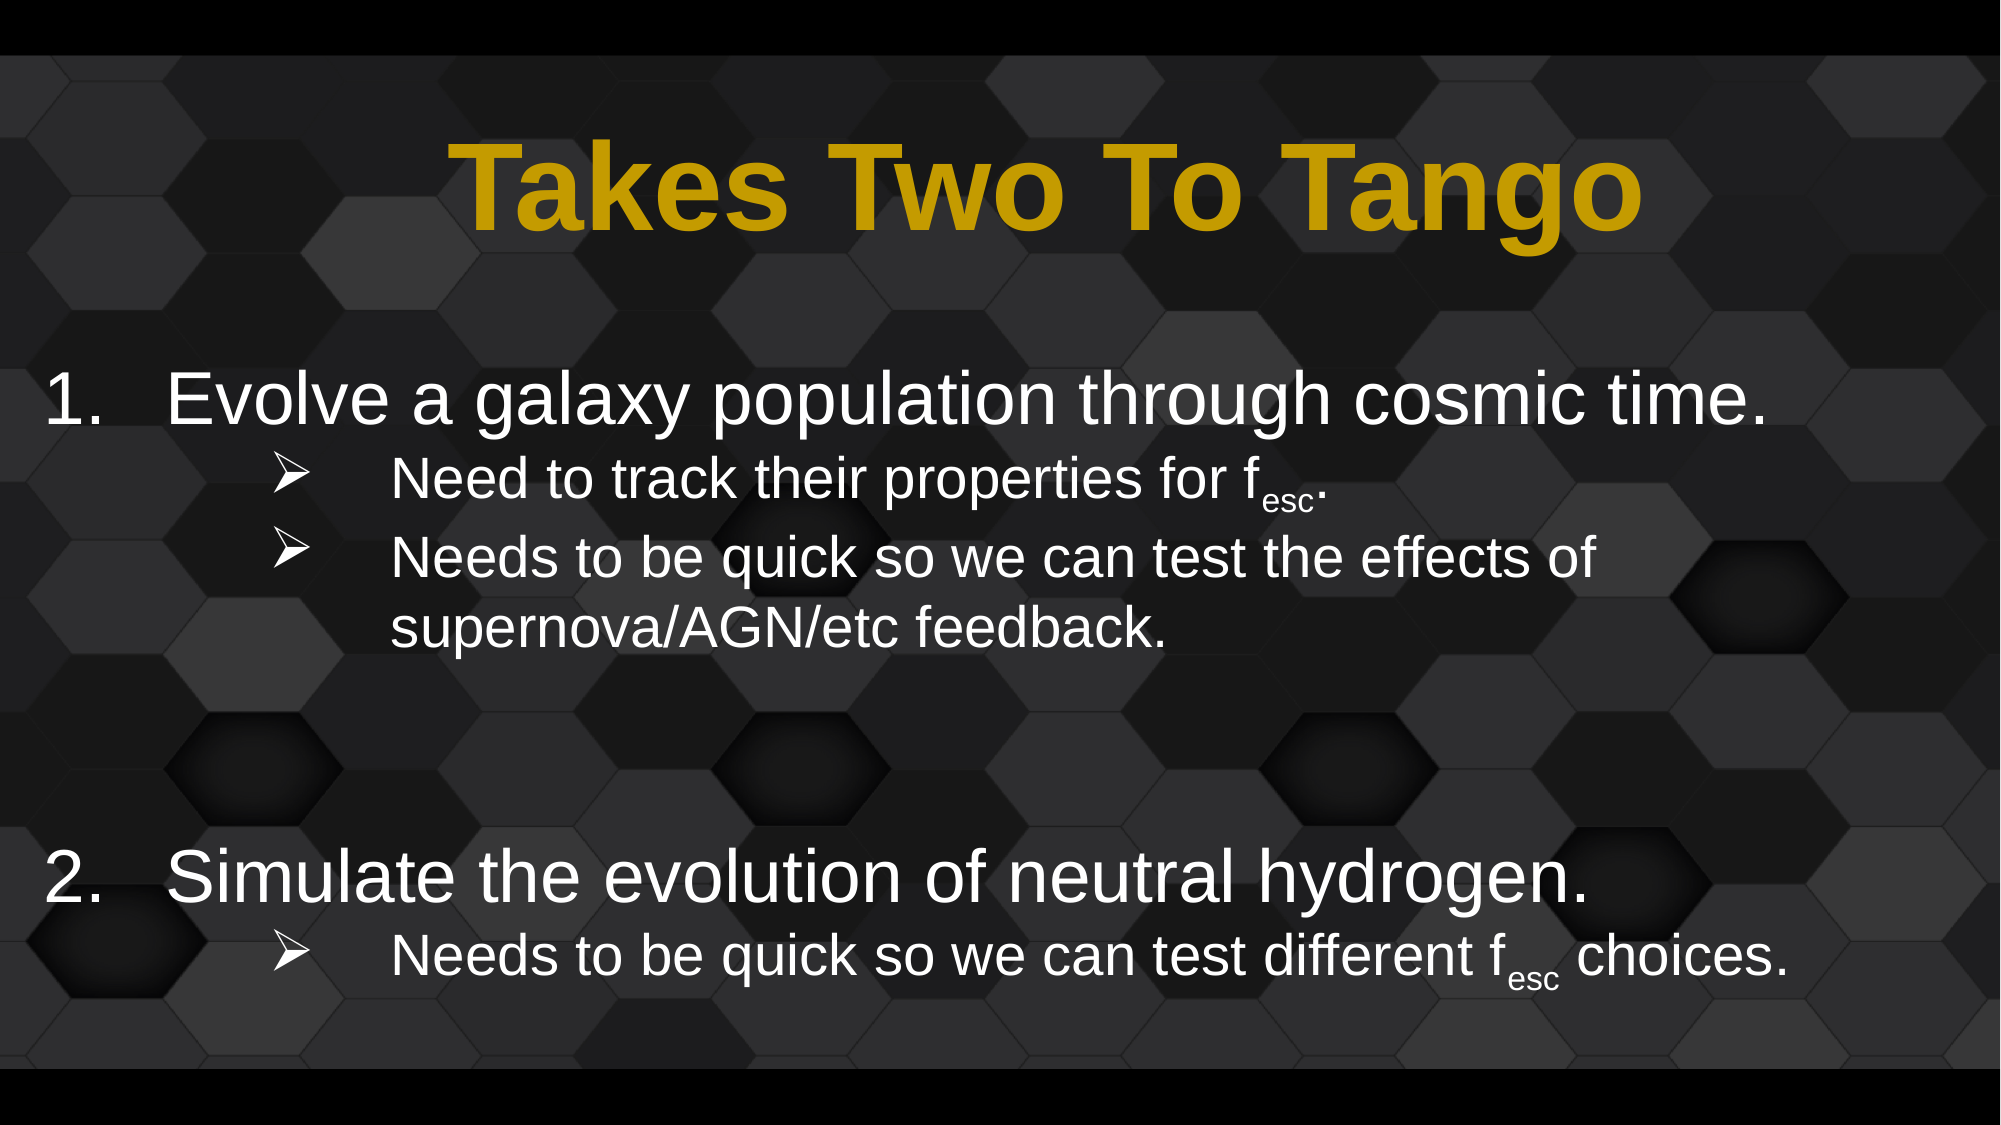

# Takes Two To Tango
Evolve a galaxy population through cosmic time.
Need to track their properties for fesc.
Needs to be quick so we can test the effects of supernova/AGN/etc feedback.
Simulate the evolution of neutral hydrogen.
Needs to be quick so we can test different fesc choices.